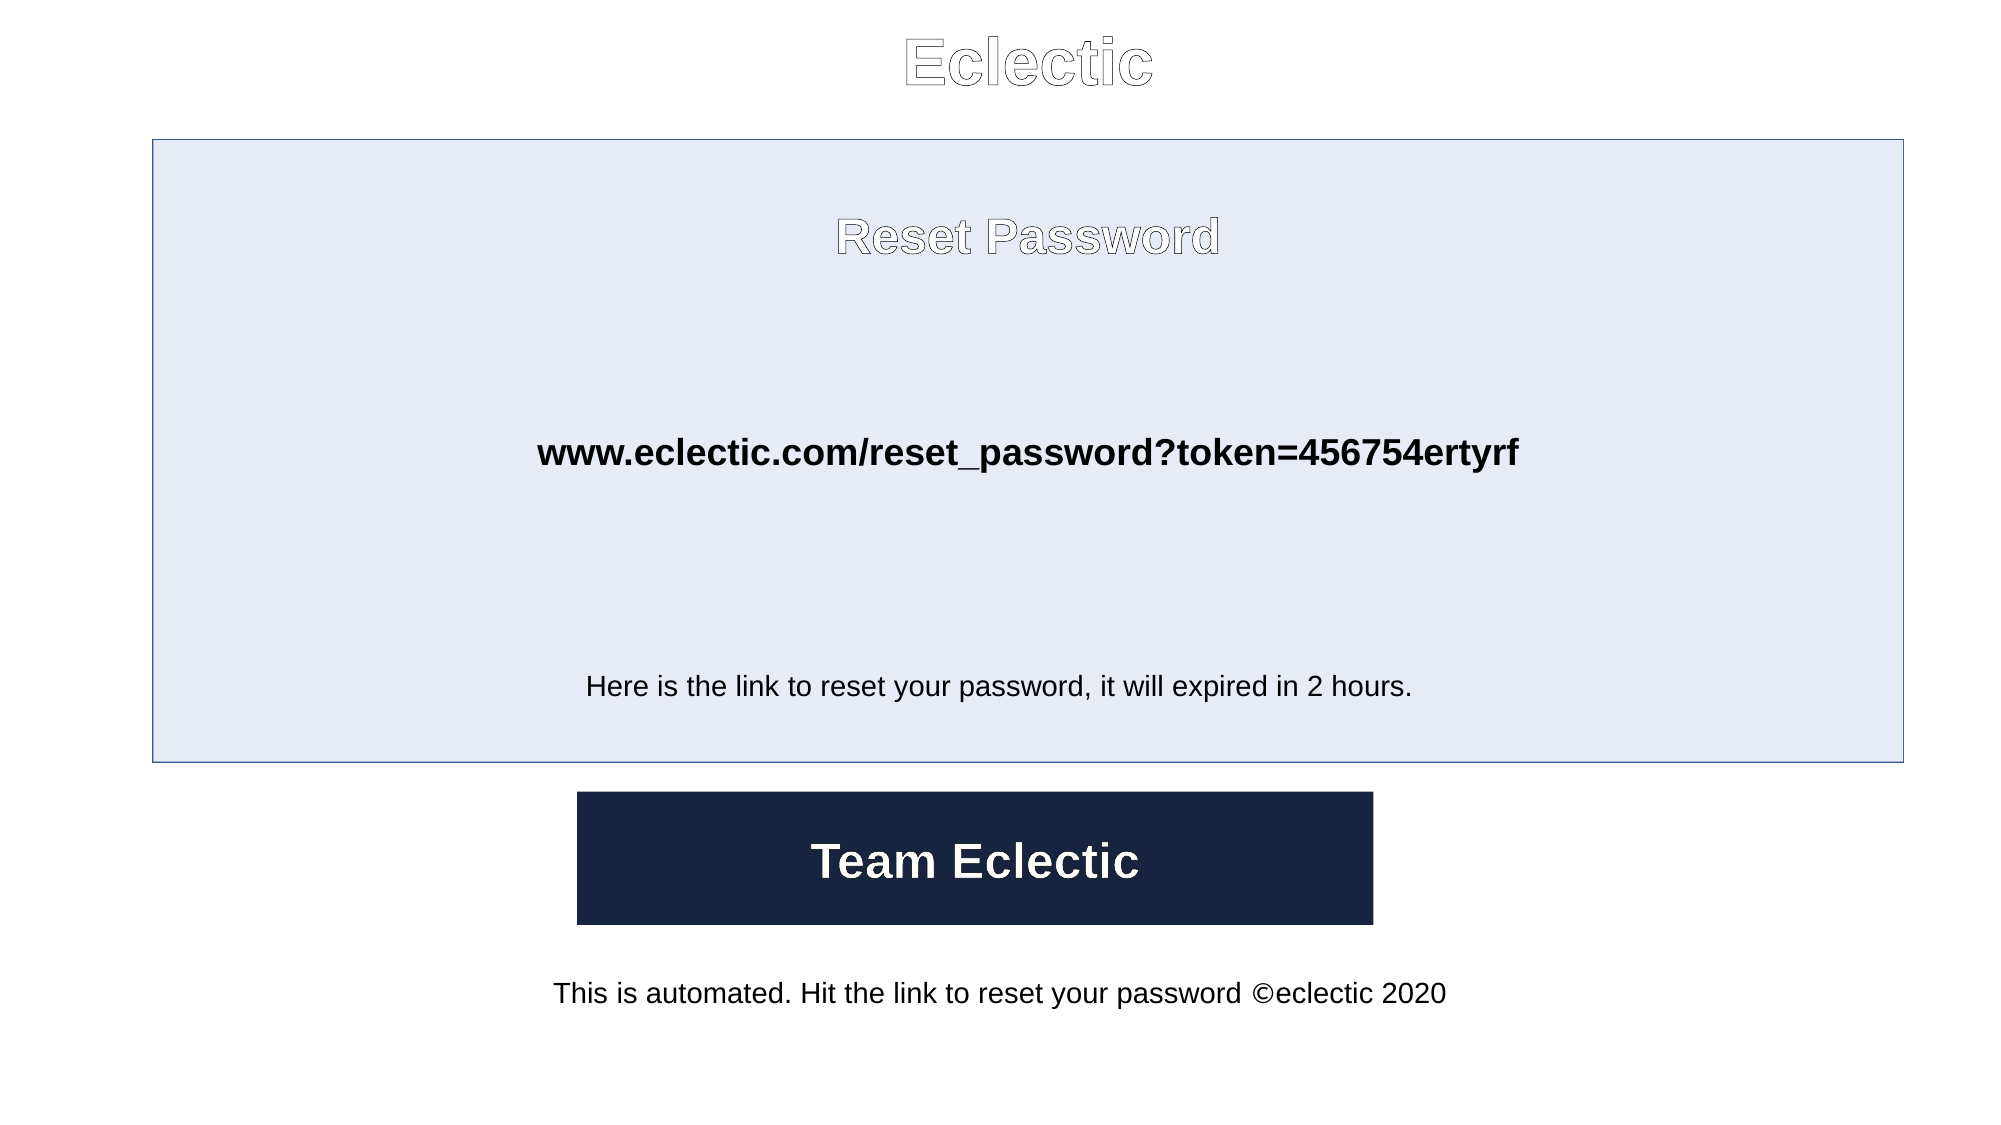

Eclectic

www.eclectic.com/reset_password?token=456754ertyrf
Reset Password
Here is the link to reset your password, it will expired in 2 hours.
Team Eclectic
This is automated. Hit the link to reset your password ©eclectic 2020